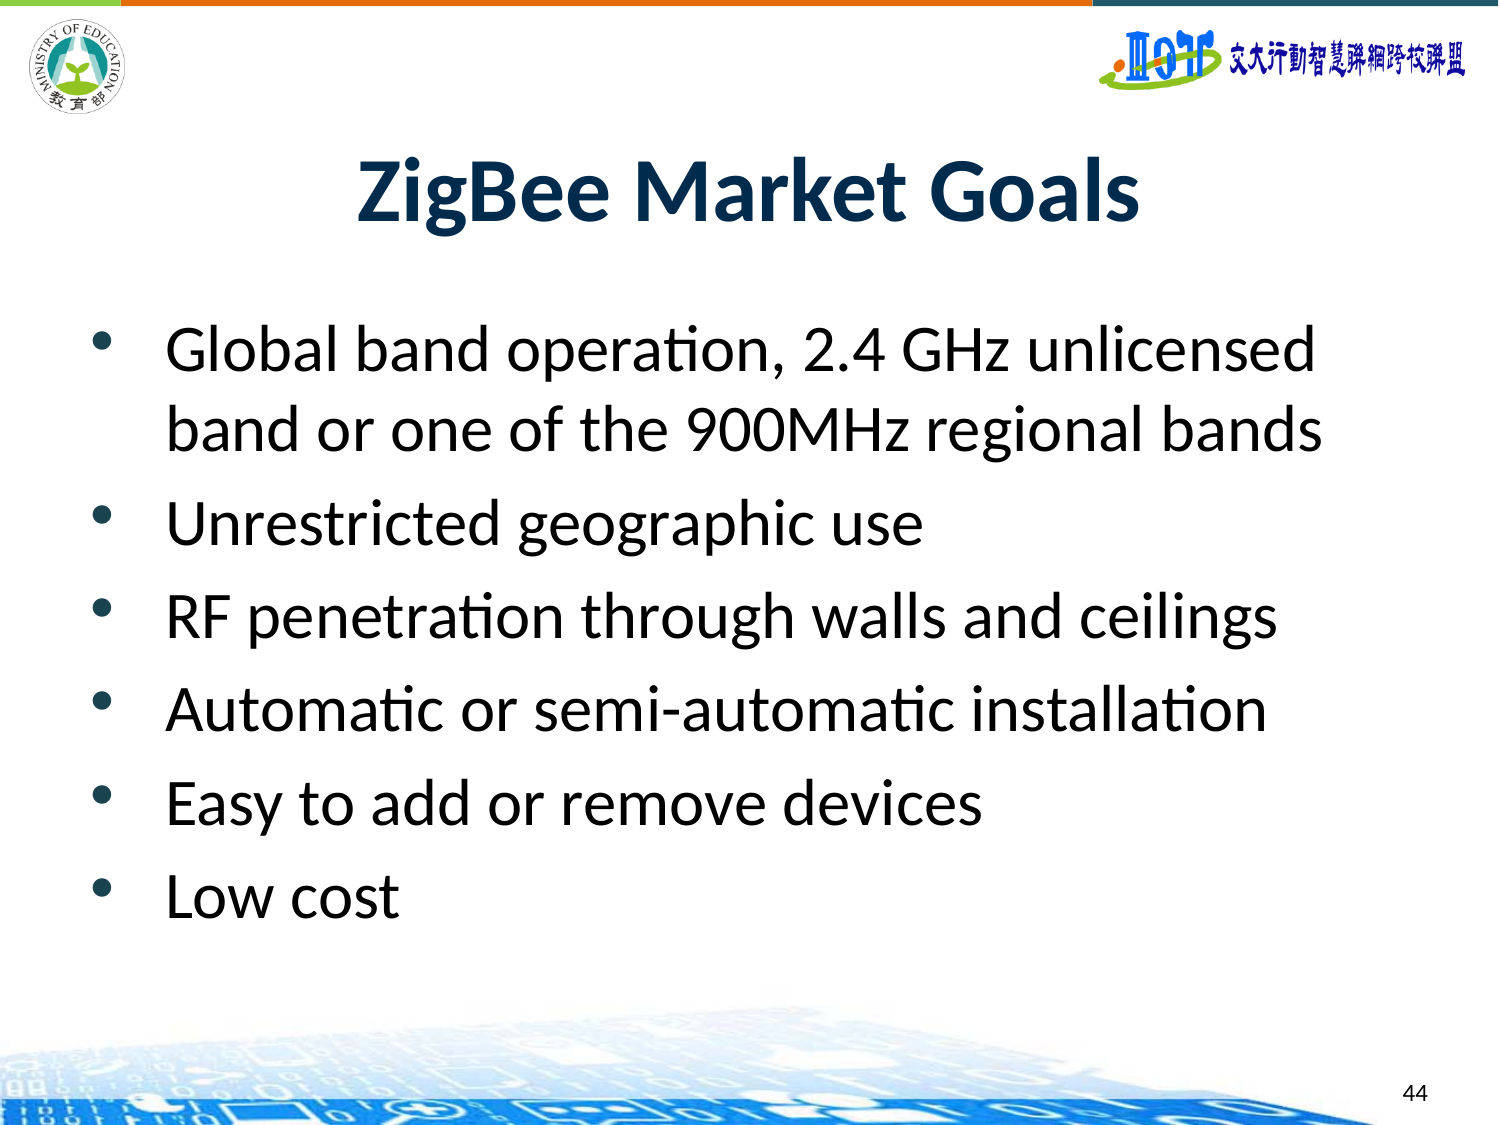

# ZigBee Market Goals
Global band operation, 2.4 GHz unlicensed band or one of the 900MHz regional bands
Unrestricted geographic use
RF penetration through walls and ceilings
Automatic or semi-automatic installation
Easy to add or remove devices
Low cost
44